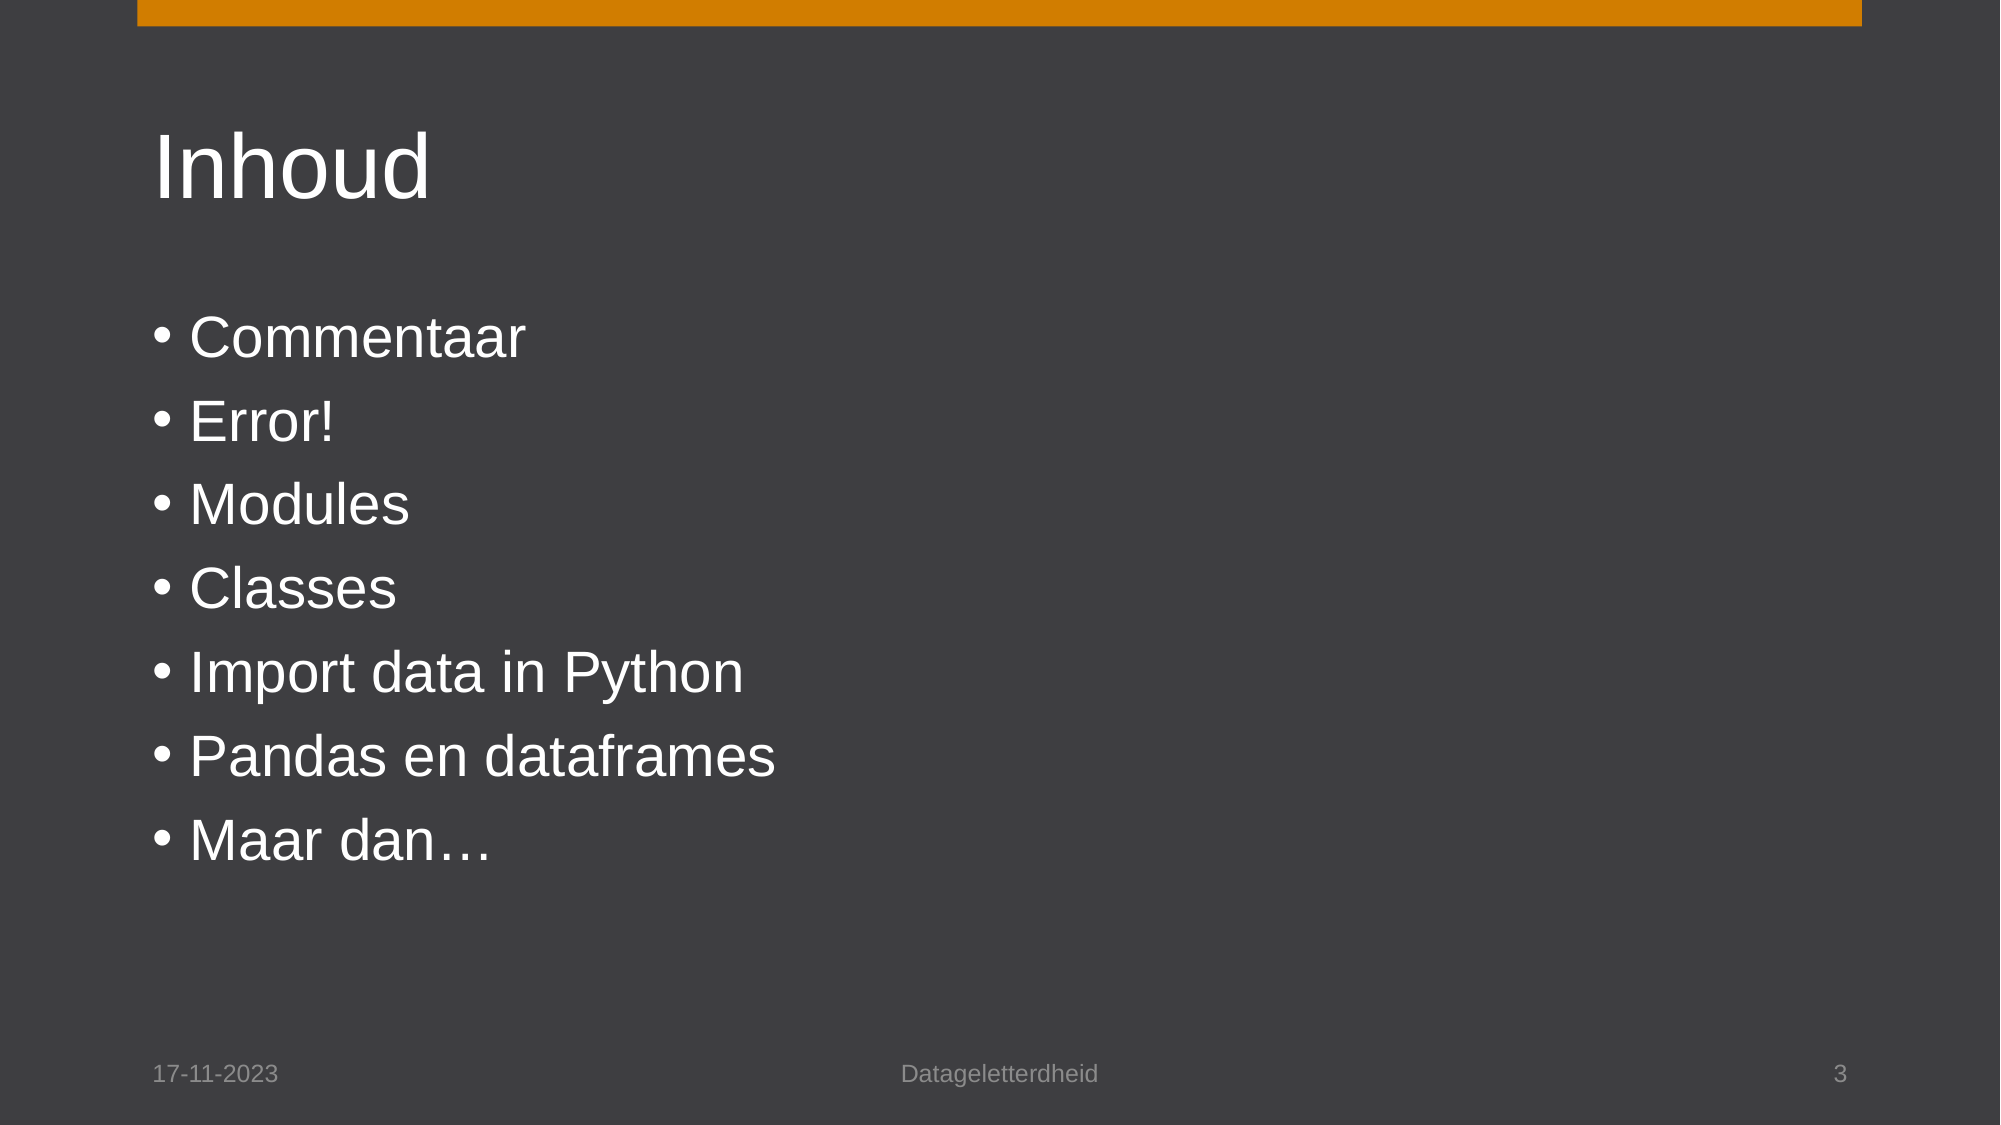

# Inhoud
Commentaar
Error!
Modules
Classes
Import data in Python
Pandas en dataframes
Maar dan…
17-11-2023
Datageletterdheid
3